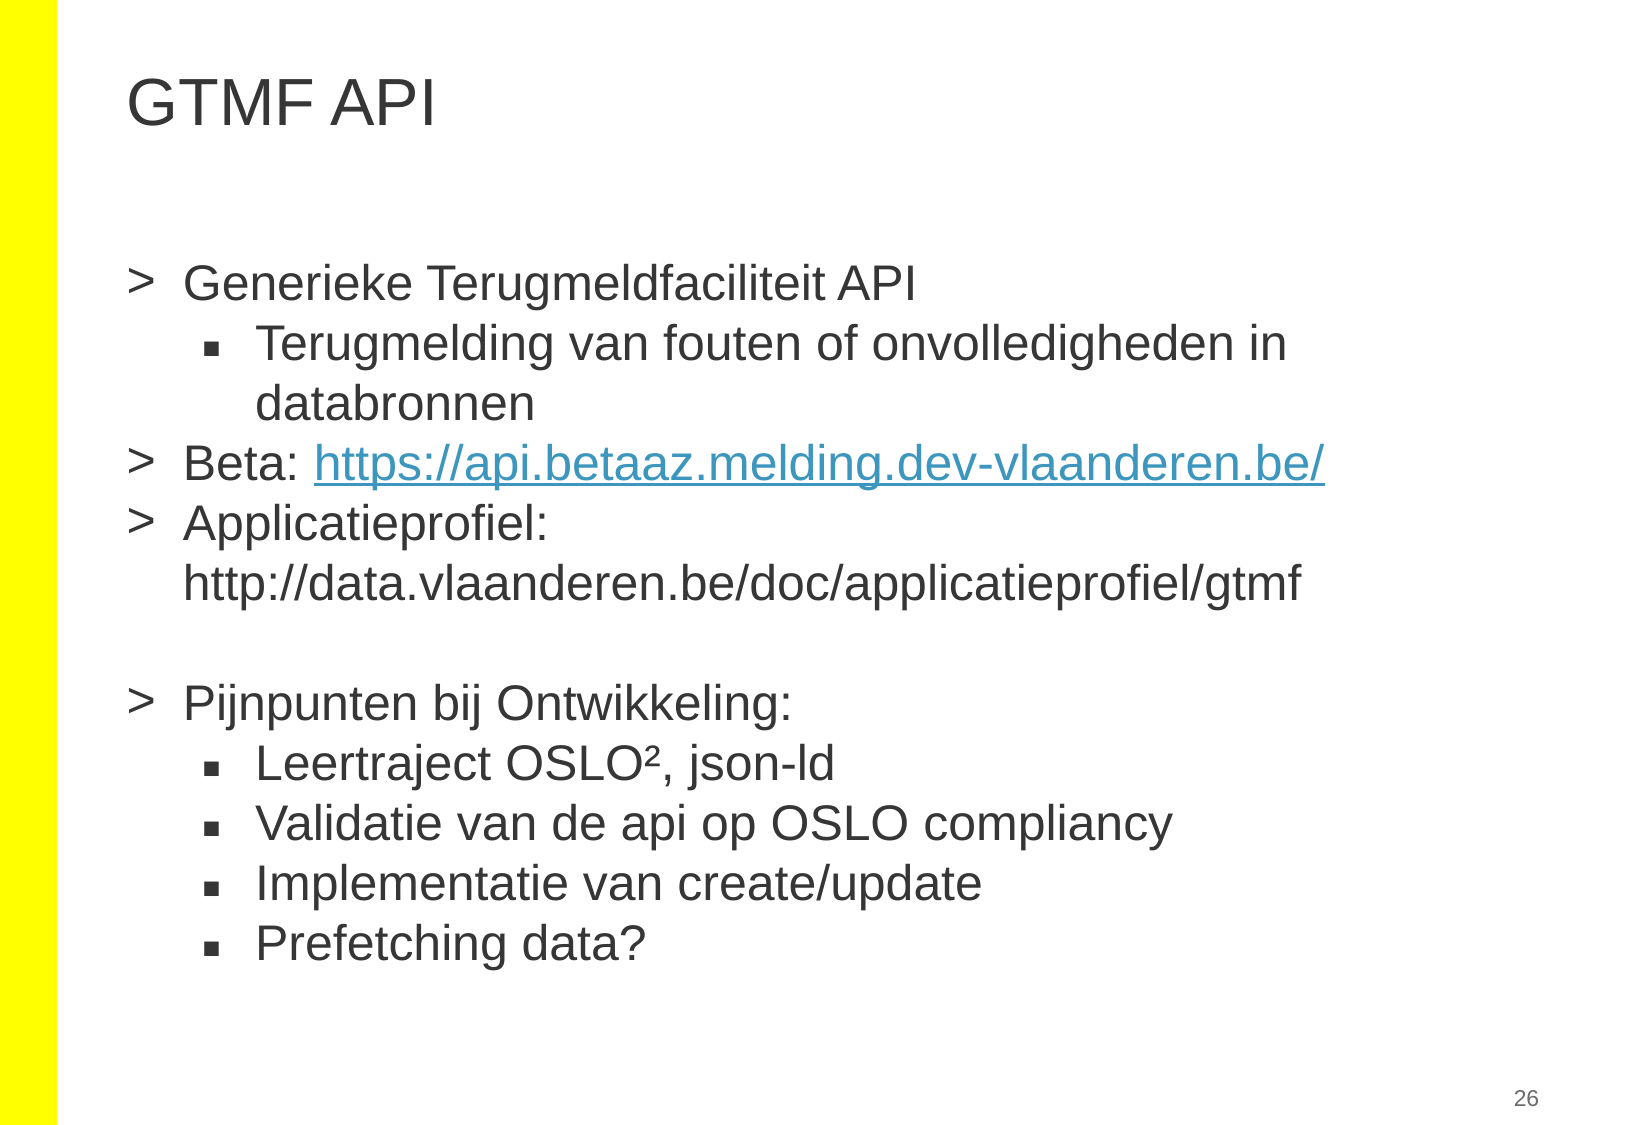

# GTMF API
Generieke Terugmeldfaciliteit API
Terugmelding van fouten of onvolledigheden in databronnen
Beta: https://api.betaaz.melding.dev-vlaanderen.be/
Applicatieprofiel: http://data.vlaanderen.be/doc/applicatieprofiel/gtmf

Pijnpunten bij Ontwikkeling:
Leertraject OSLO², json-ld
Validatie van de api op OSLO compliancy
Implementatie van create/update
Prefetching data?

26